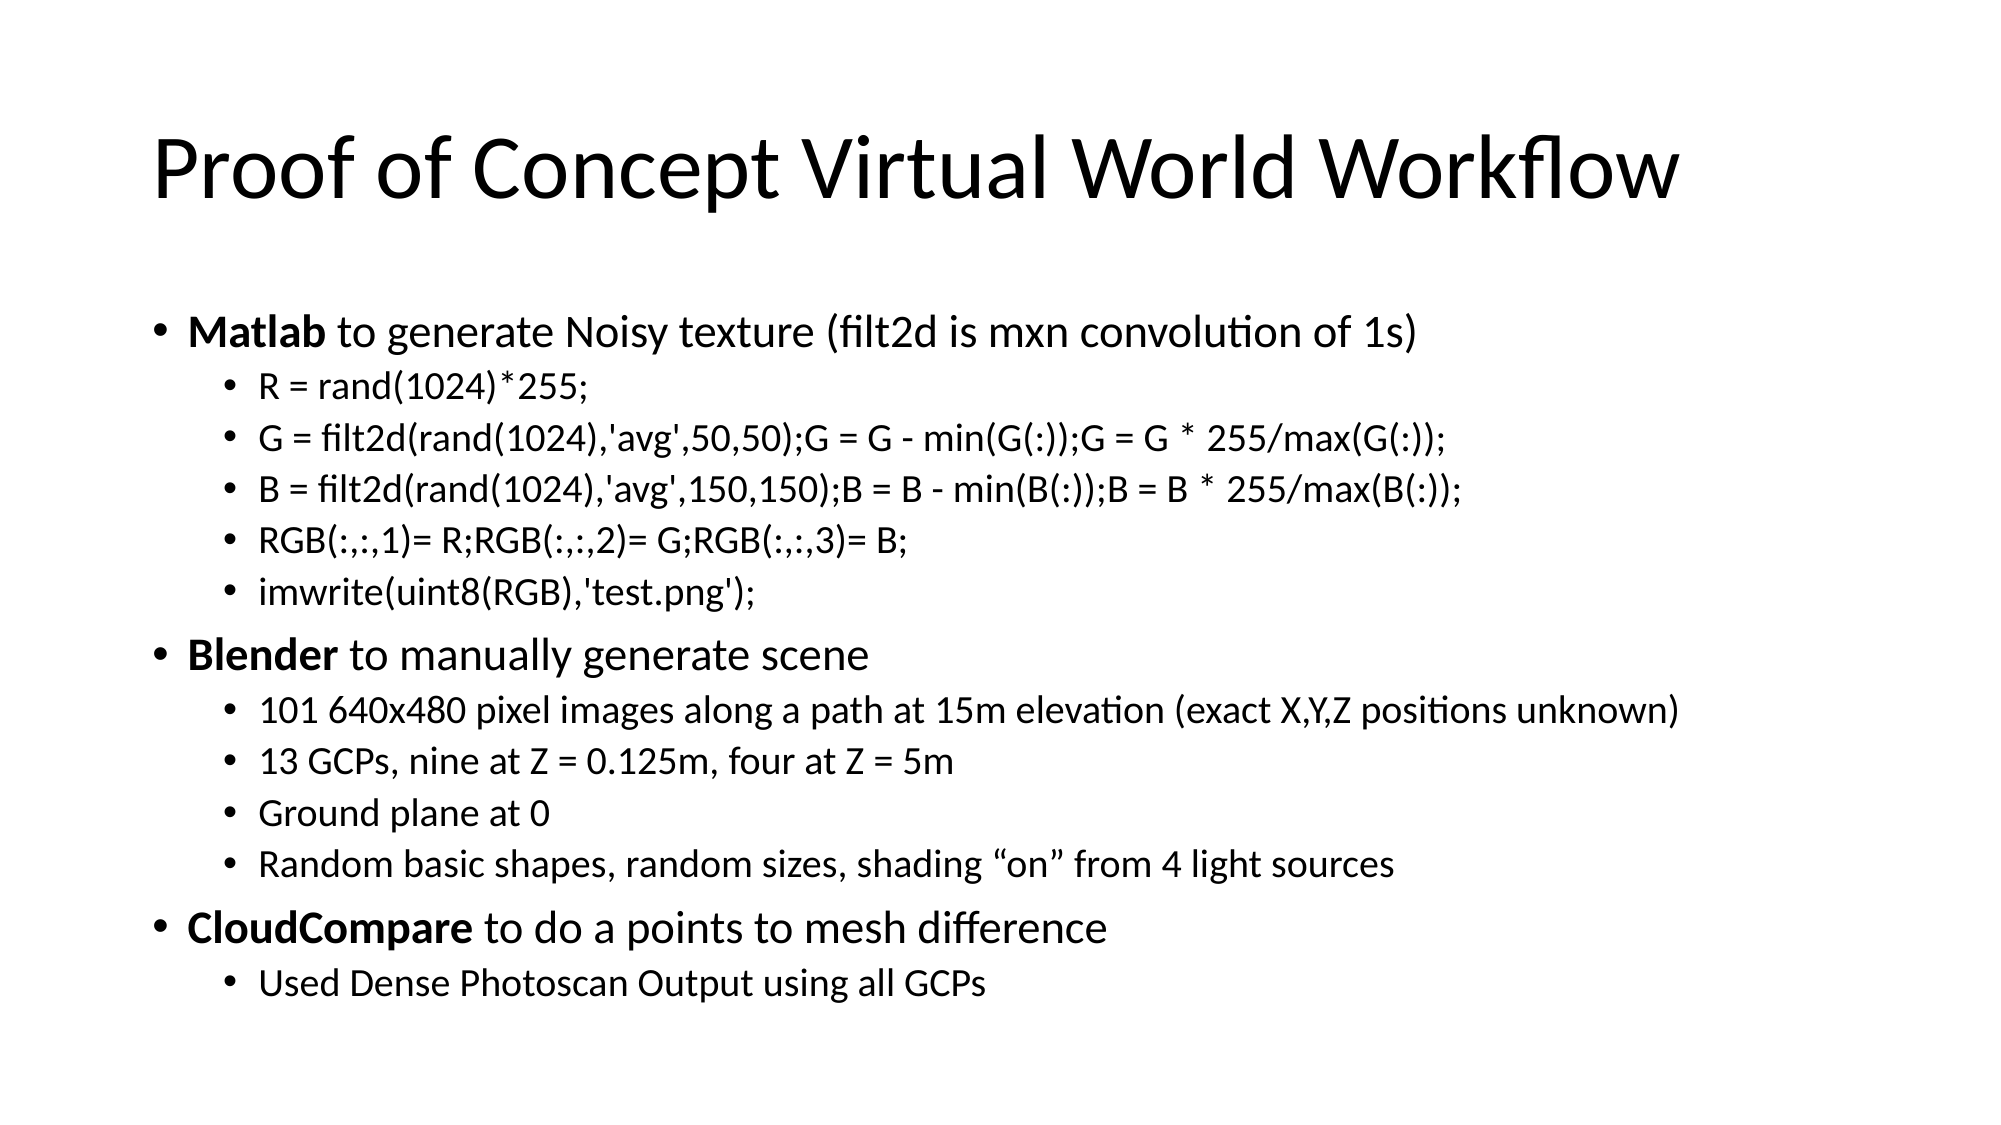

# Proof of Concept Virtual World Workflow
Matlab to generate Noisy texture (filt2d is mxn convolution of 1s)
R = rand(1024)*255;
G = filt2d(rand(1024),'avg',50,50);G = G - min(G(:));G = G * 255/max(G(:));
B = filt2d(rand(1024),'avg',150,150);B = B - min(B(:));B = B * 255/max(B(:));
RGB(:,:,1)= R;RGB(:,:,2)= G;RGB(:,:,3)= B;
imwrite(uint8(RGB),'test.png');
Blender to manually generate scene
101 640x480 pixel images along a path at 15m elevation (exact X,Y,Z positions unknown)
13 GCPs, nine at Z = 0.125m, four at Z = 5m
Ground plane at 0
Random basic shapes, random sizes, shading “on” from 4 light sources
CloudCompare to do a points to mesh difference
Used Dense Photoscan Output using all GCPs